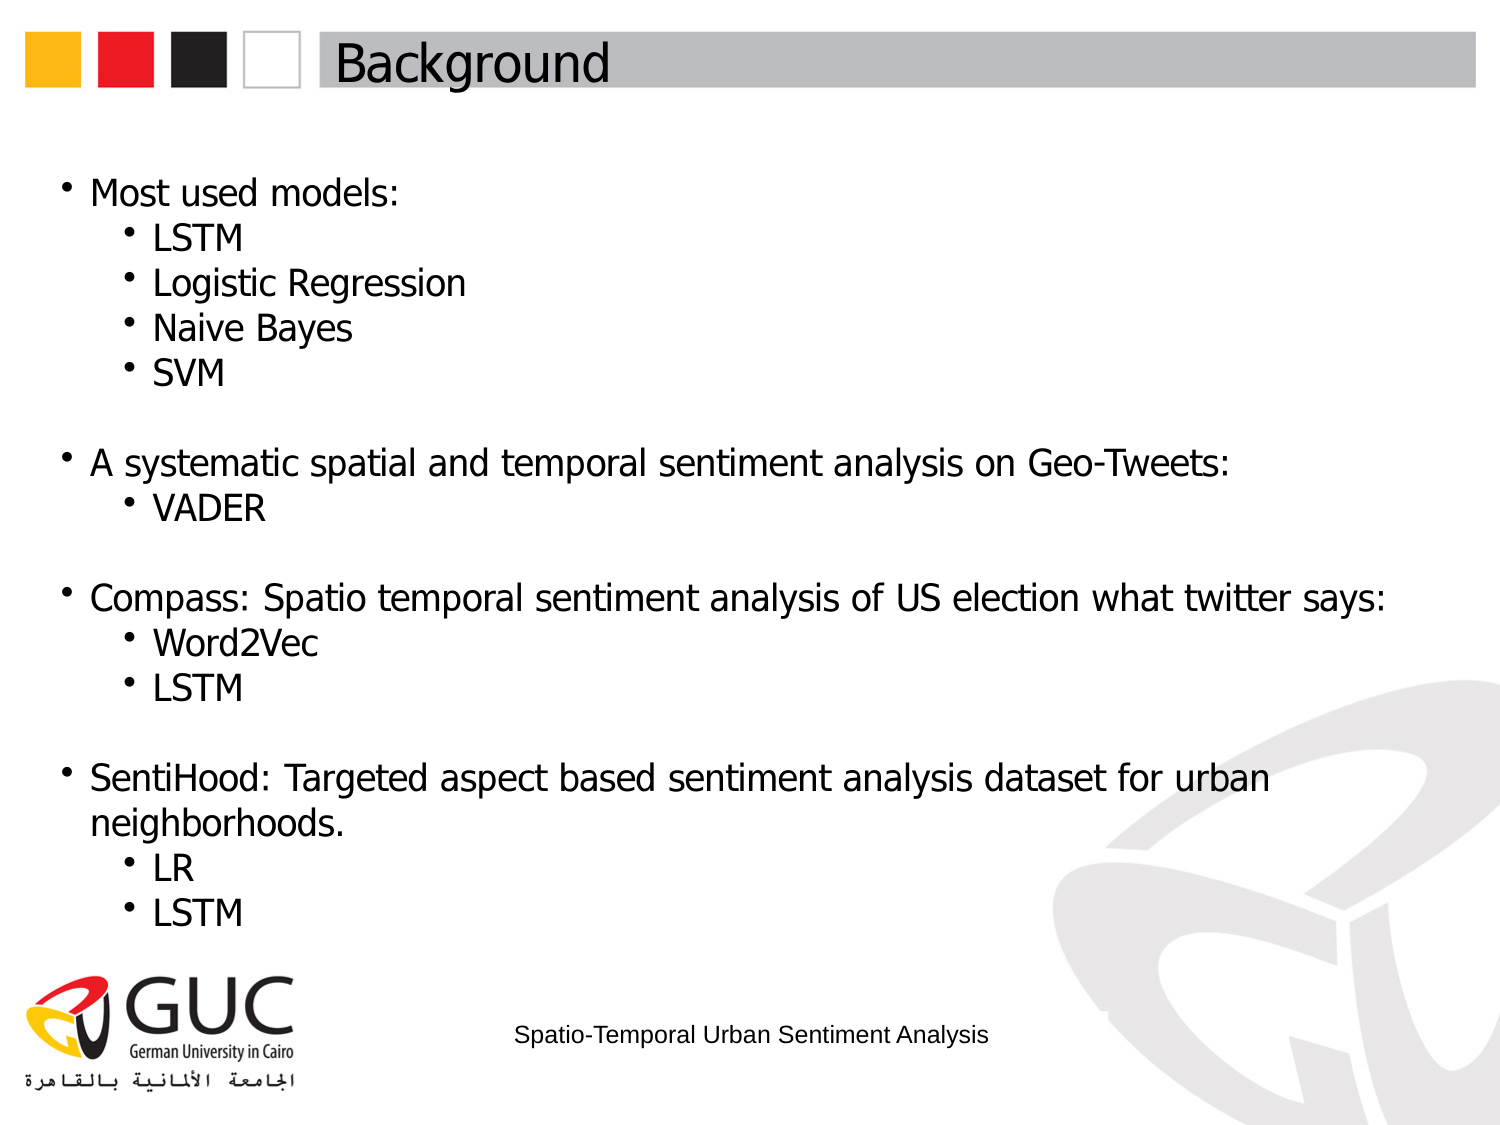

# Background
Most used models:
LSTM
Logistic Regression
Naive Bayes
SVM

A systematic spatial and temporal sentiment analysis on Geo-Tweets:
VADER

Compass: Spatio temporal sentiment analysis of US election what twitter says:
Word2Vec
LSTM

SentiHood: Targeted aspect based sentiment analysis dataset for urban neighborhoods.
LR
LSTM

Spatio-Temporal Urban Sentiment Analysis
4